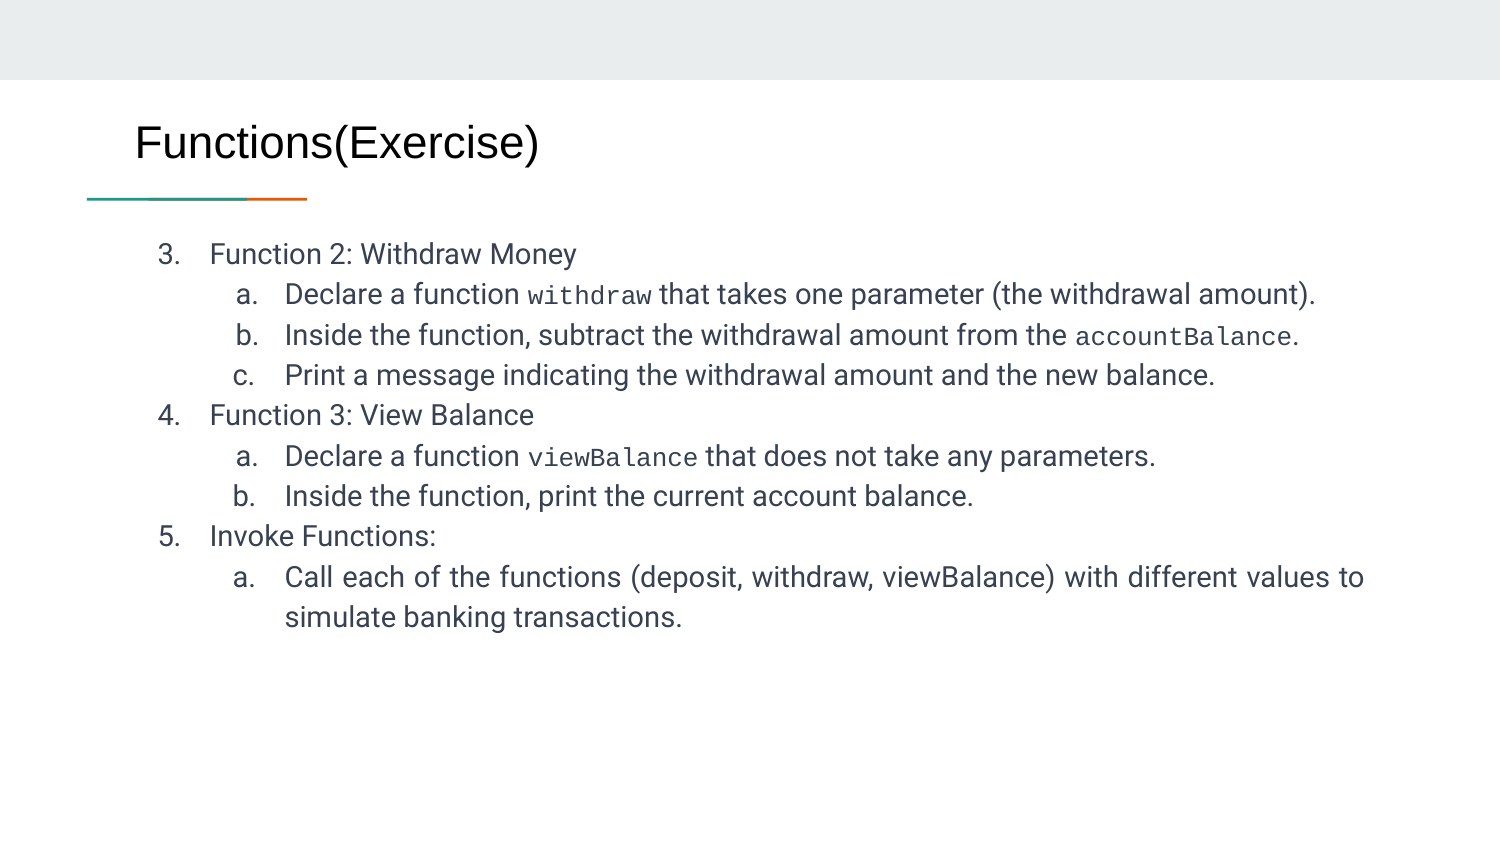

# Functions(Exercise)
Function 2: Withdraw Money
Declare a function withdraw that takes one parameter (the withdrawal amount).
Inside the function, subtract the withdrawal amount from the accountBalance.
Print a message indicating the withdrawal amount and the new balance.
Function 3: View Balance
Declare a function viewBalance that does not take any parameters.
Inside the function, print the current account balance.
Invoke Functions:
Call each of the functions (deposit, withdraw, viewBalance) with different values to simulate banking transactions.